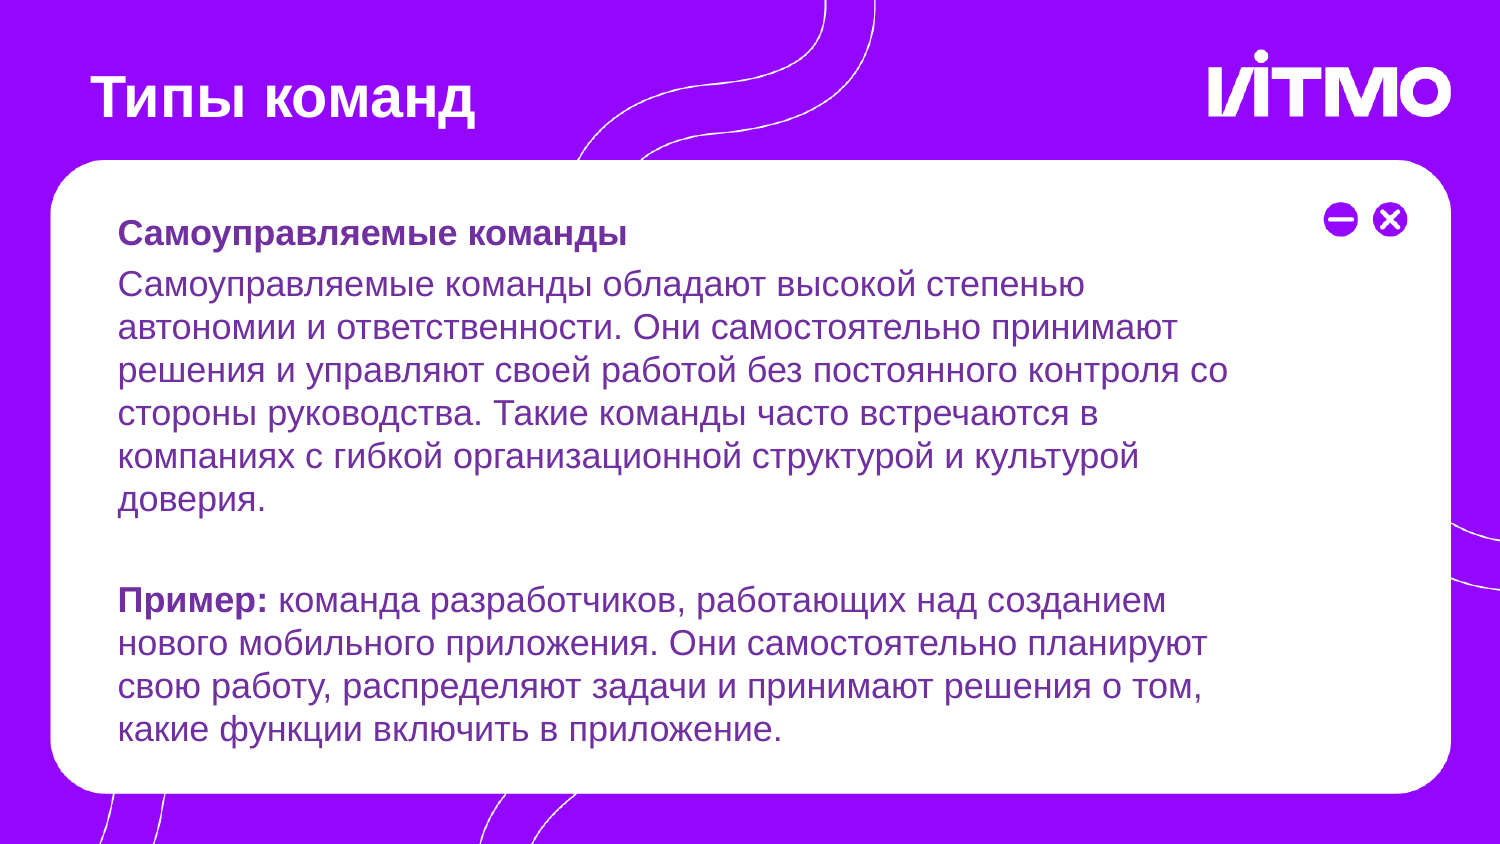

# Типы команд
Самоуправляемые команды
Самоуправляемые команды обладают высокой степенью автономии и ответственности. Они самостоятельно принимают решения и управляют своей работой без постоянного контроля со стороны руководства. Такие команды часто встречаются в компаниях с гибкой организационной структурой и культурой доверия.

Пример: команда разработчиков, работающих над созданием нового мобильного приложения. Они самостоятельно планируют свою работу, распределяют задачи и принимают решения о том, какие функции включить в приложение.